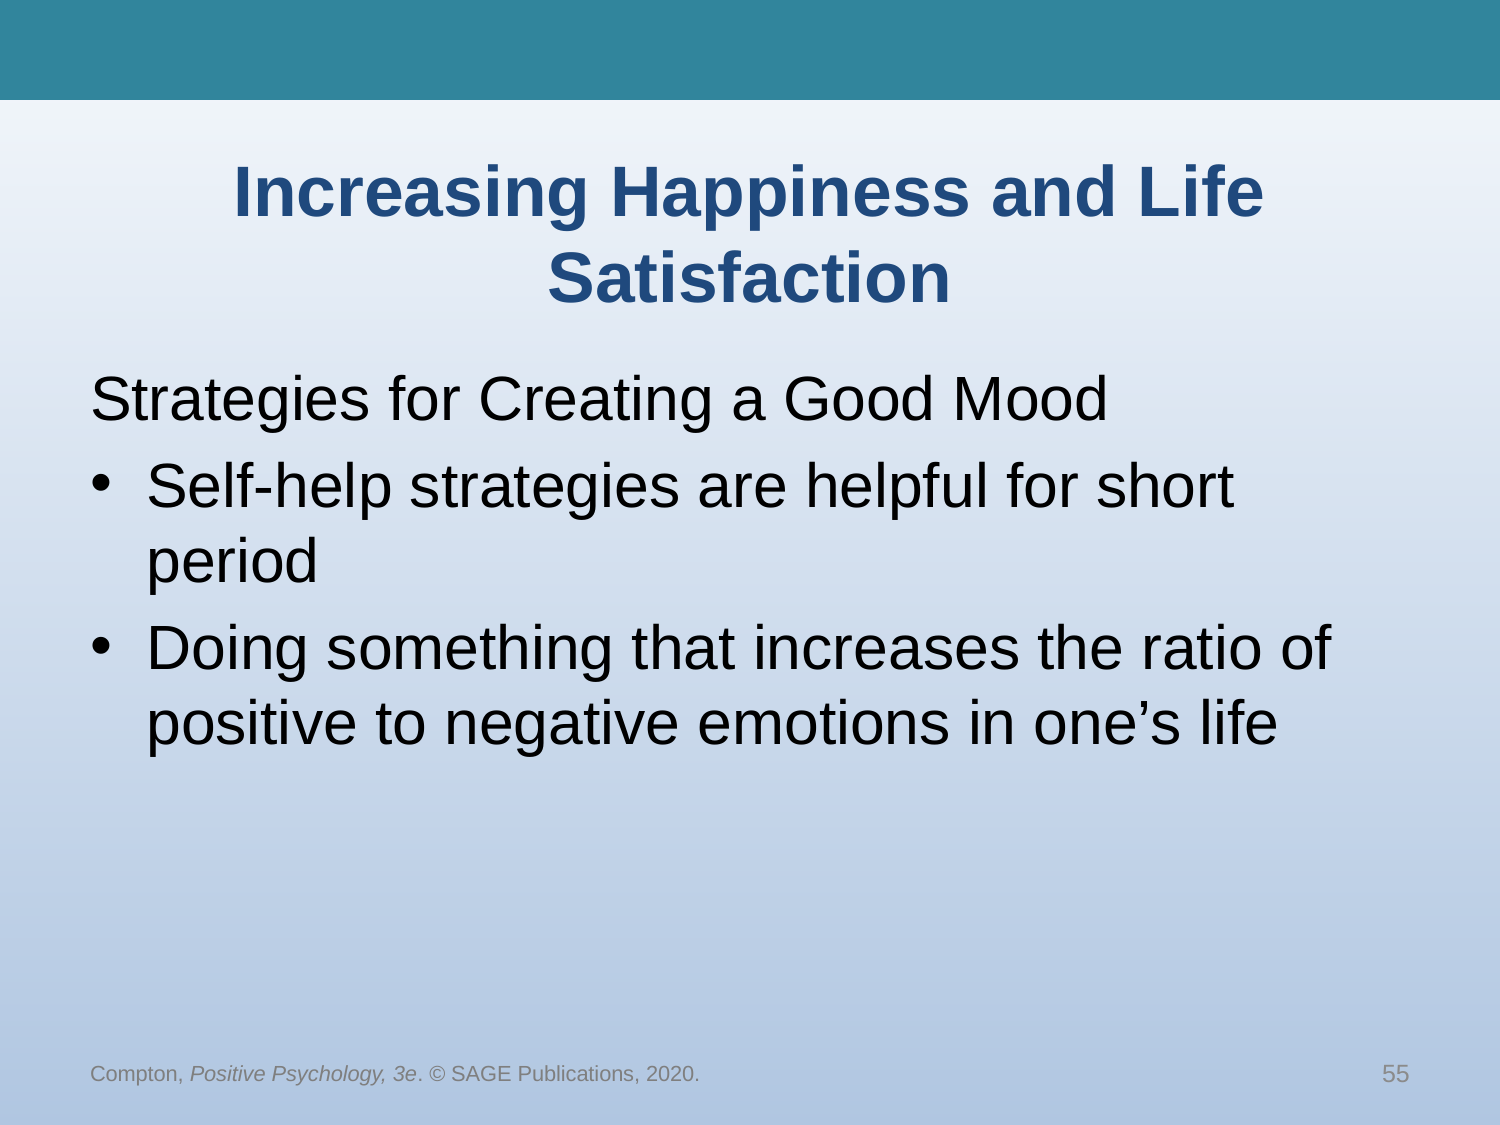

# Increasing Happiness and Life Satisfaction
Strategies for Creating a Good Mood
Self-help strategies are helpful for short period
Doing something that increases the ratio of positive to negative emotions in one’s life

Compton, Positive Psychology, 3e. © SAGE Publications, 2020.
55